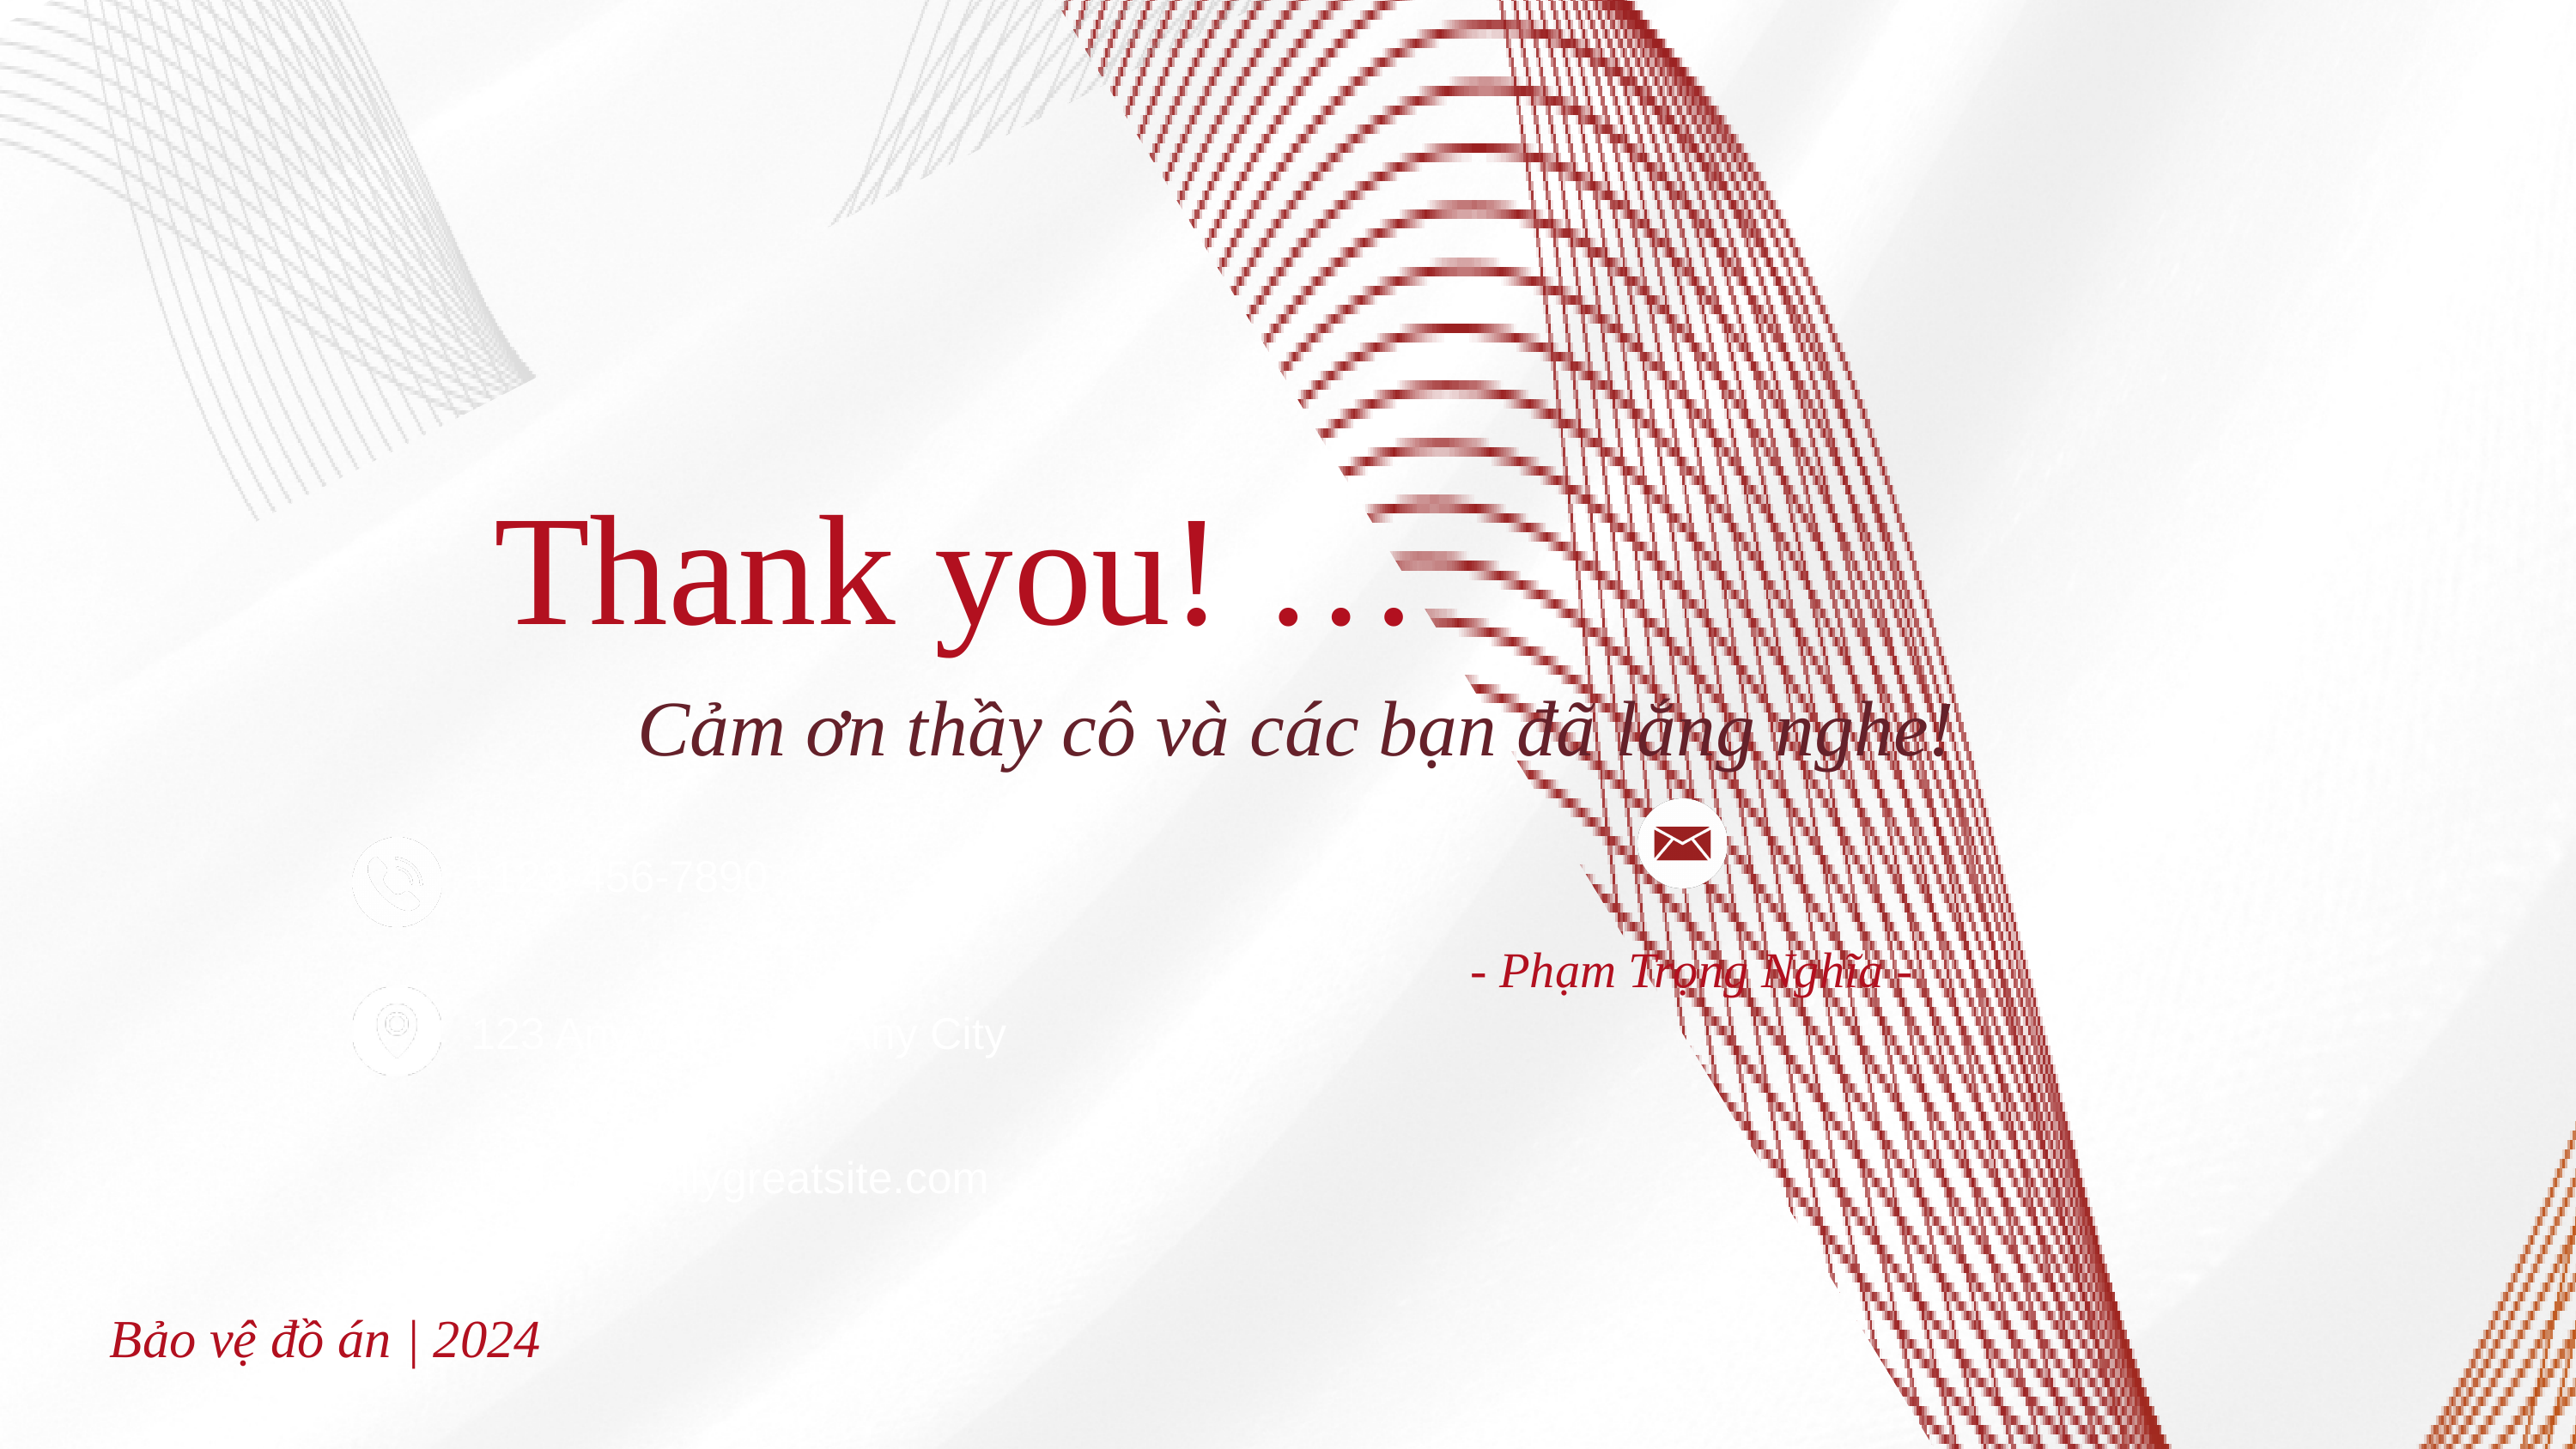

Thank you! …
Cảm ơn thầy cô và các bạn đã lắng nghe!

- Phạm Trọng Nghĩa -

+123-456-7890

123 Anywhere St., Any City
hello@reallygreatsite.com
Bảo vệ đồ án | 2024